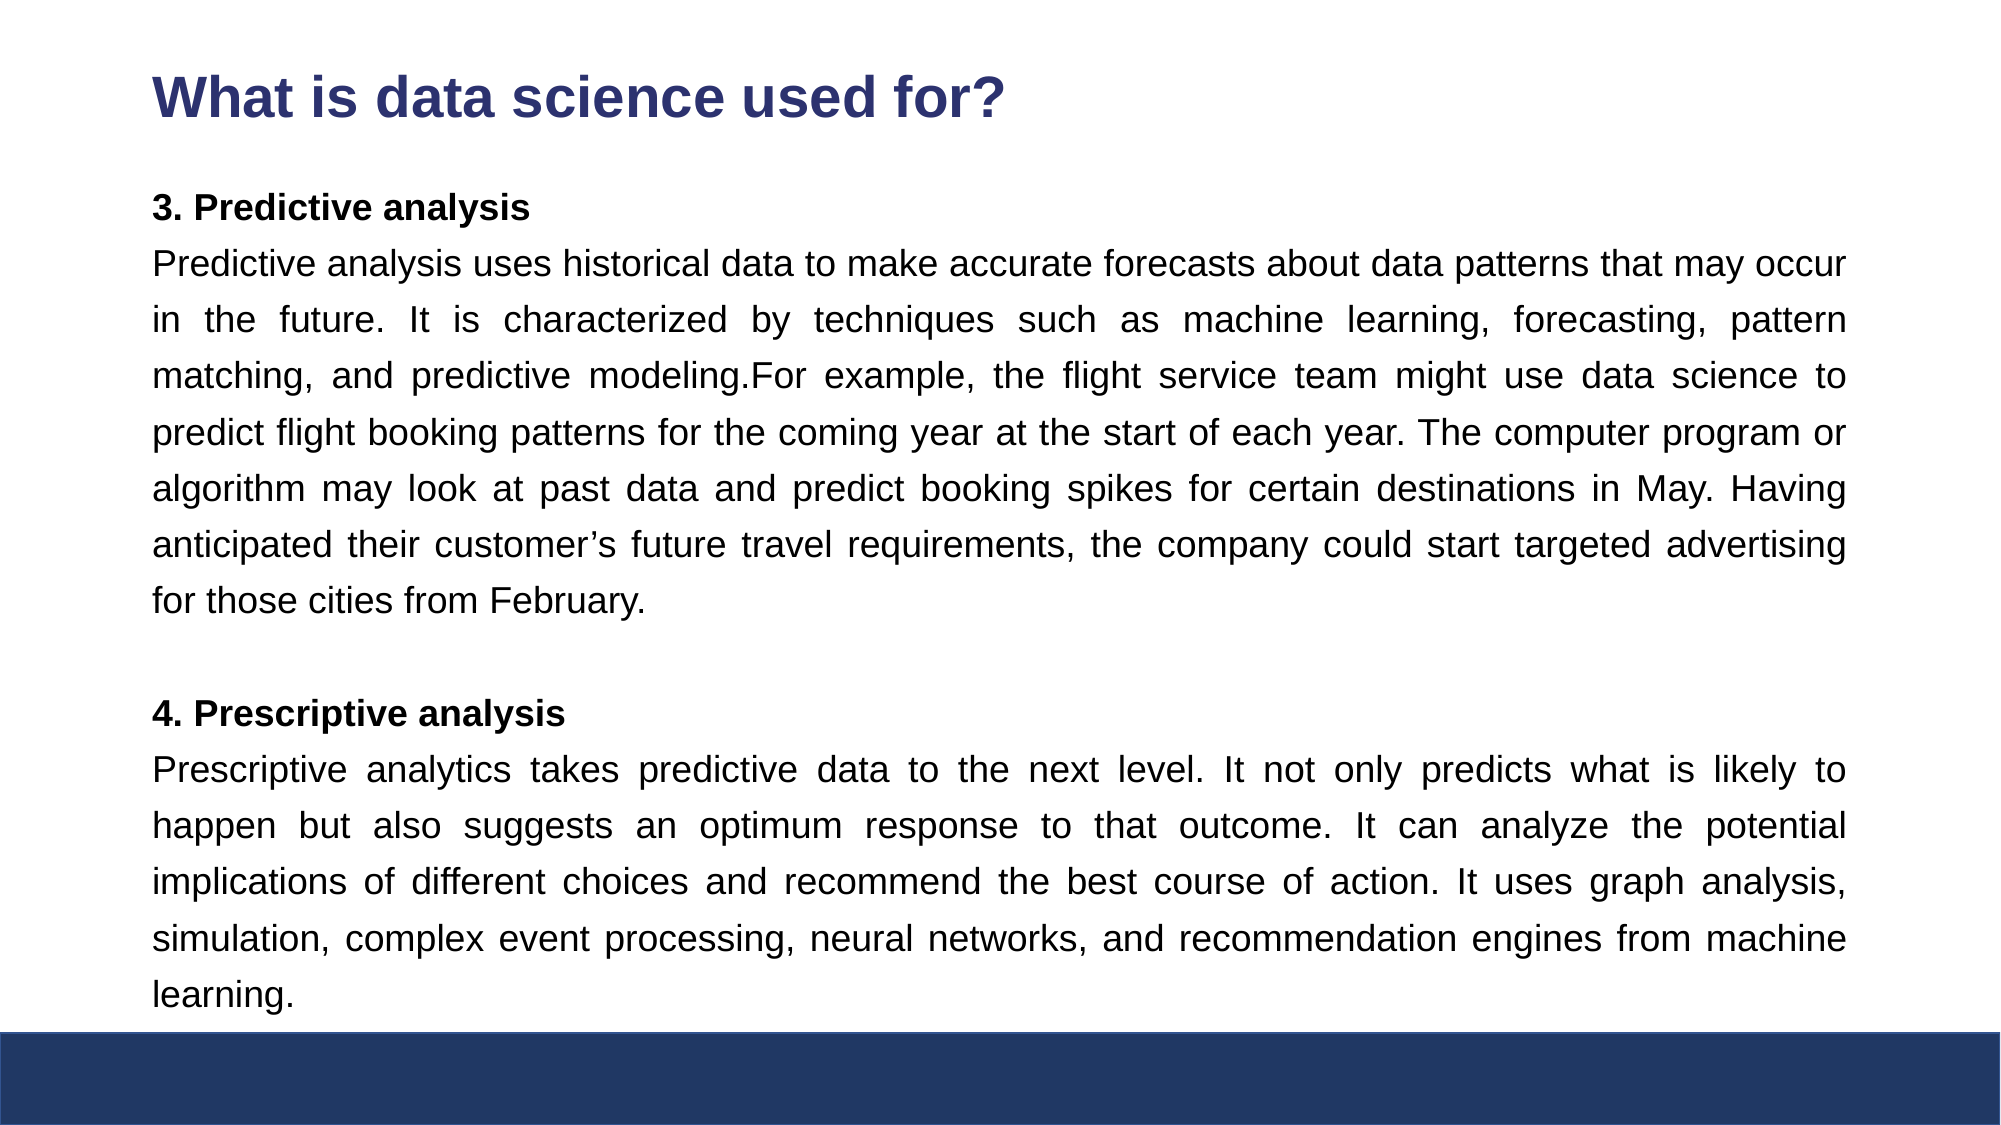

What is data science used for?
3. Predictive analysis
Predictive analysis uses historical data to make accurate forecasts about data patterns that may occur in the future. It is characterized by techniques such as machine learning, forecasting, pattern matching, and predictive modeling.For example, the flight service team might use data science to predict flight booking patterns for the coming year at the start of each year. The computer program or algorithm may look at past data and predict booking spikes for certain destinations in May. Having anticipated their customer’s future travel requirements, the company could start targeted advertising for those cities from February.

4. Prescriptive analysis
Prescriptive analytics takes predictive data to the next level. It not only predicts what is likely to happen but also suggests an optimum response to that outcome. It can analyze the potential implications of different choices and recommend the best course of action. It uses graph analysis, simulation, complex event processing, neural networks, and recommendation engines from machine learning.
7